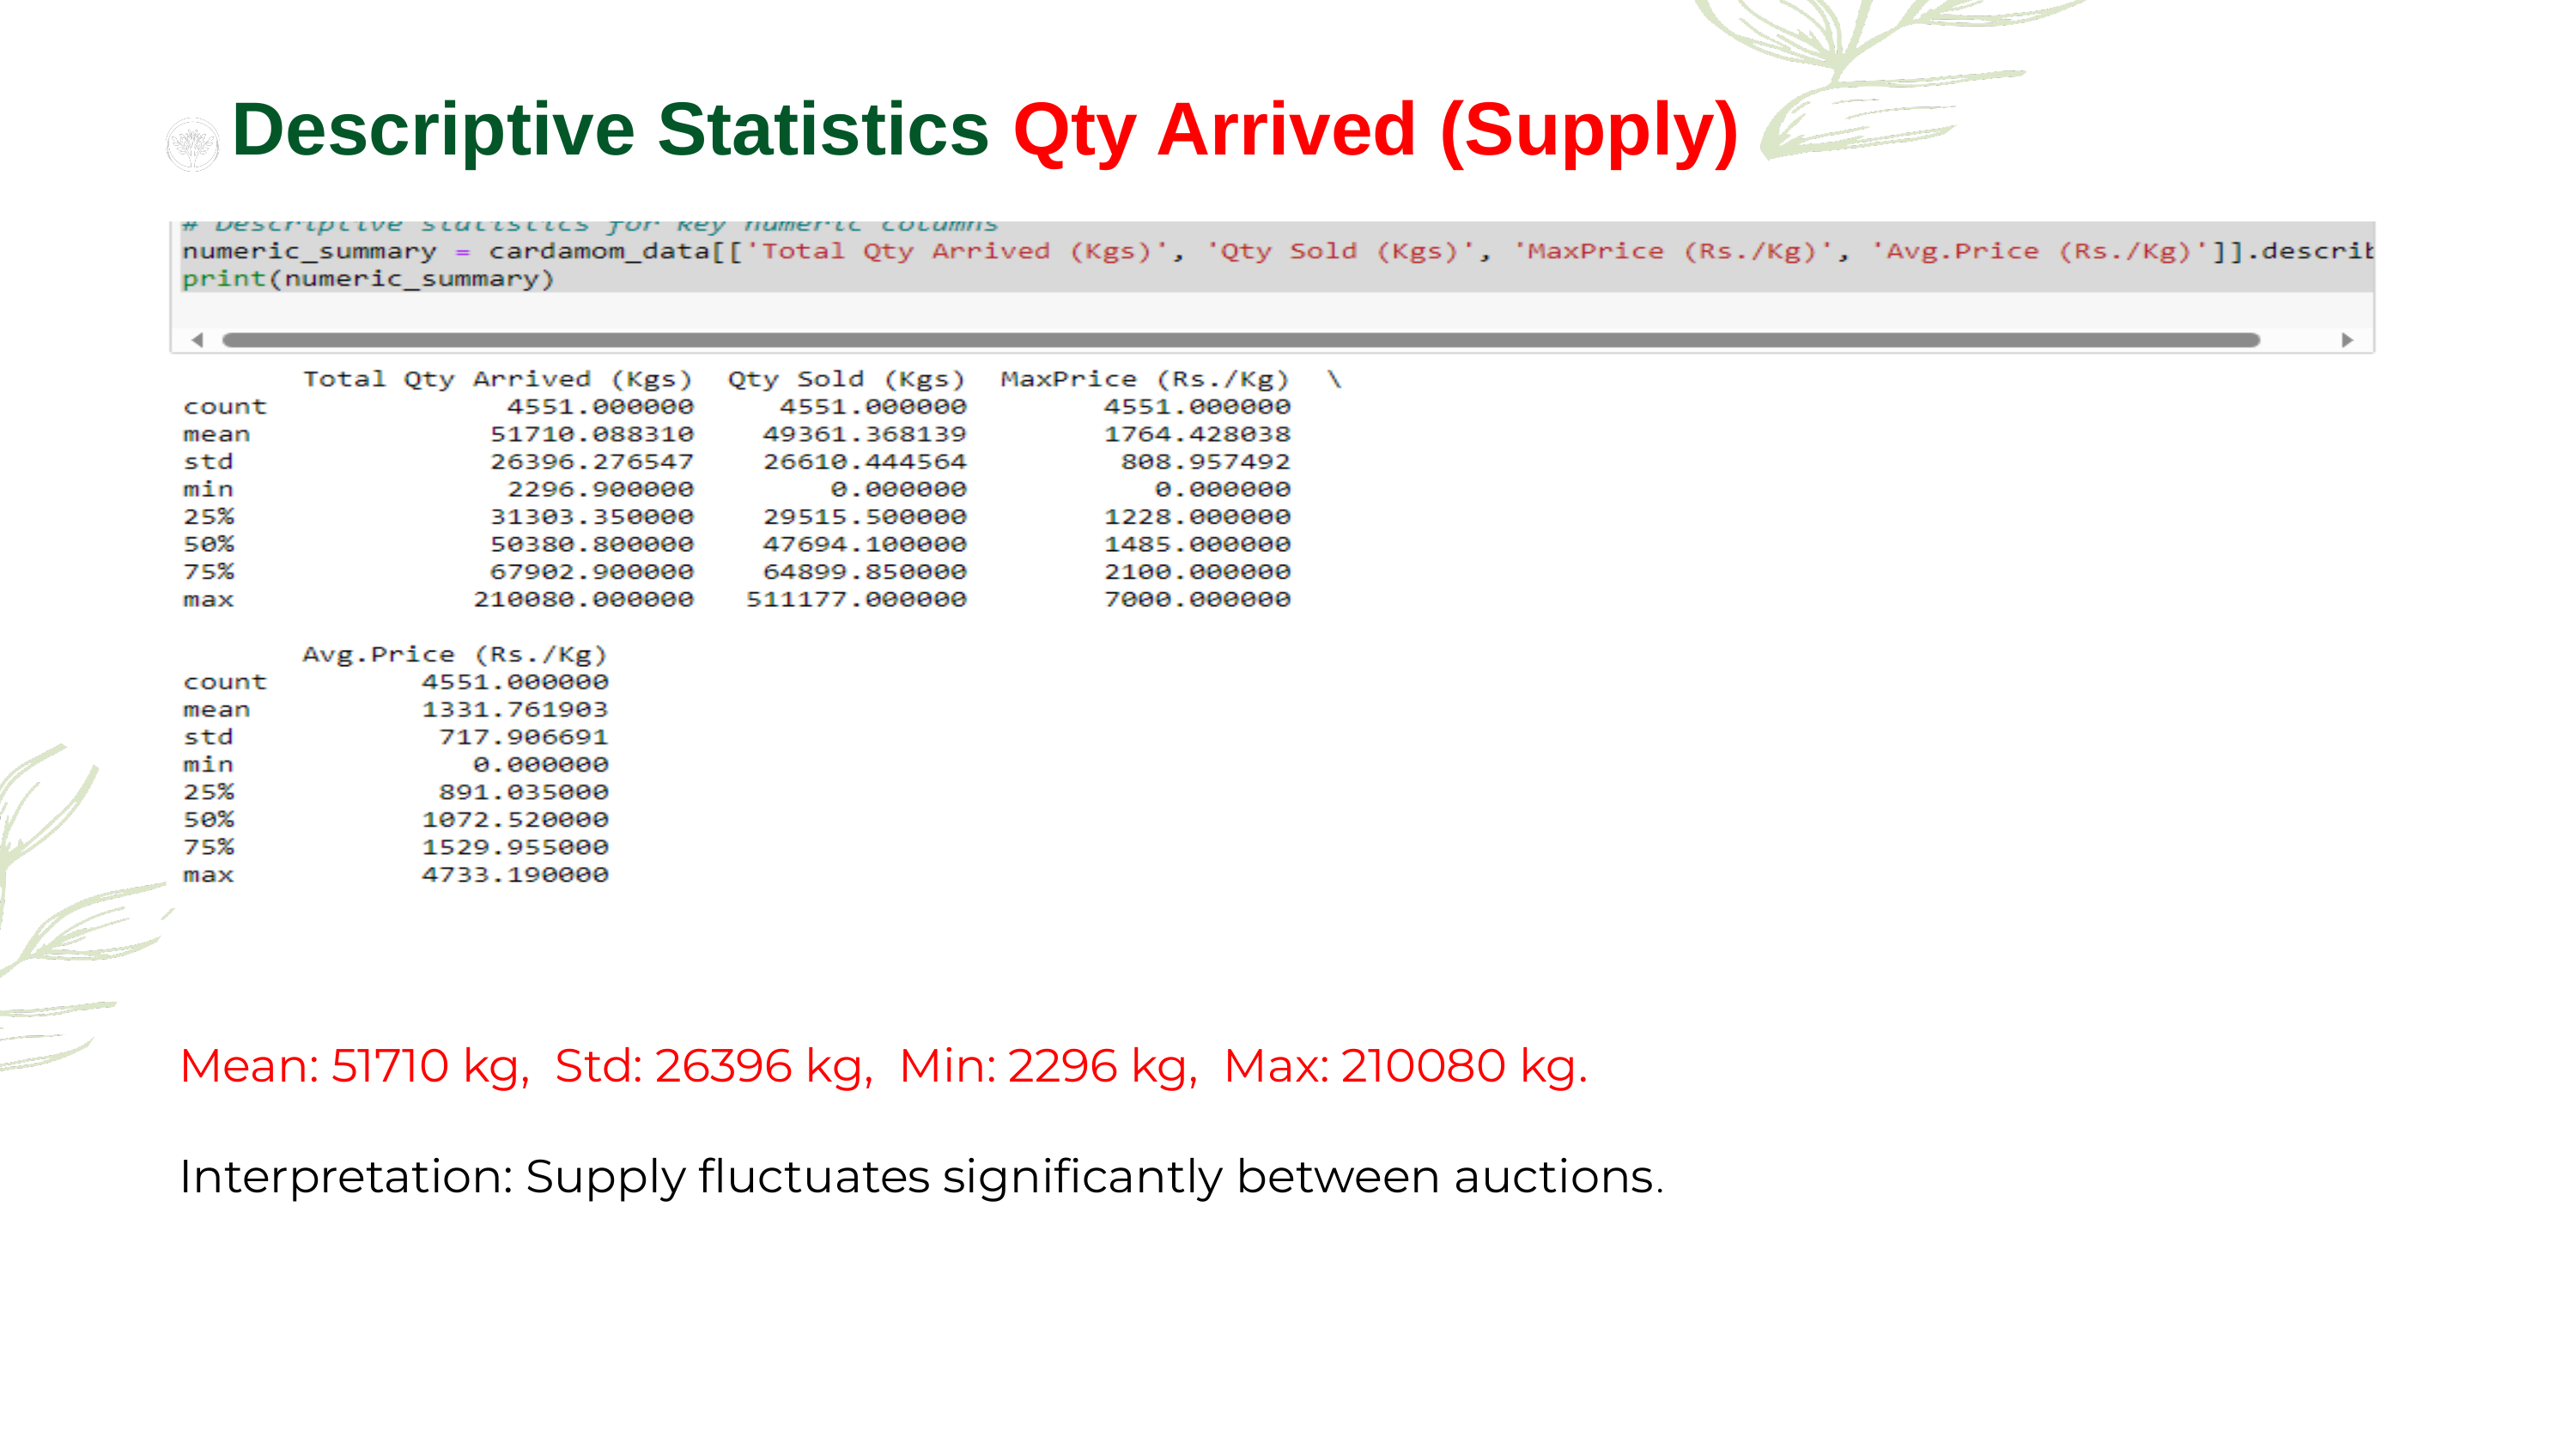

Descriptive Statistics Qty Arrived (Supply)

Borcelle

Mean: 51710 kg,  Std: 26396 kg,  Min: 2296 kg,  Max: 210080 kg.
Interpretation: Supply fluctuates significantly between auctions.
Organic Food
Presentations are tools that can be used as lectures.